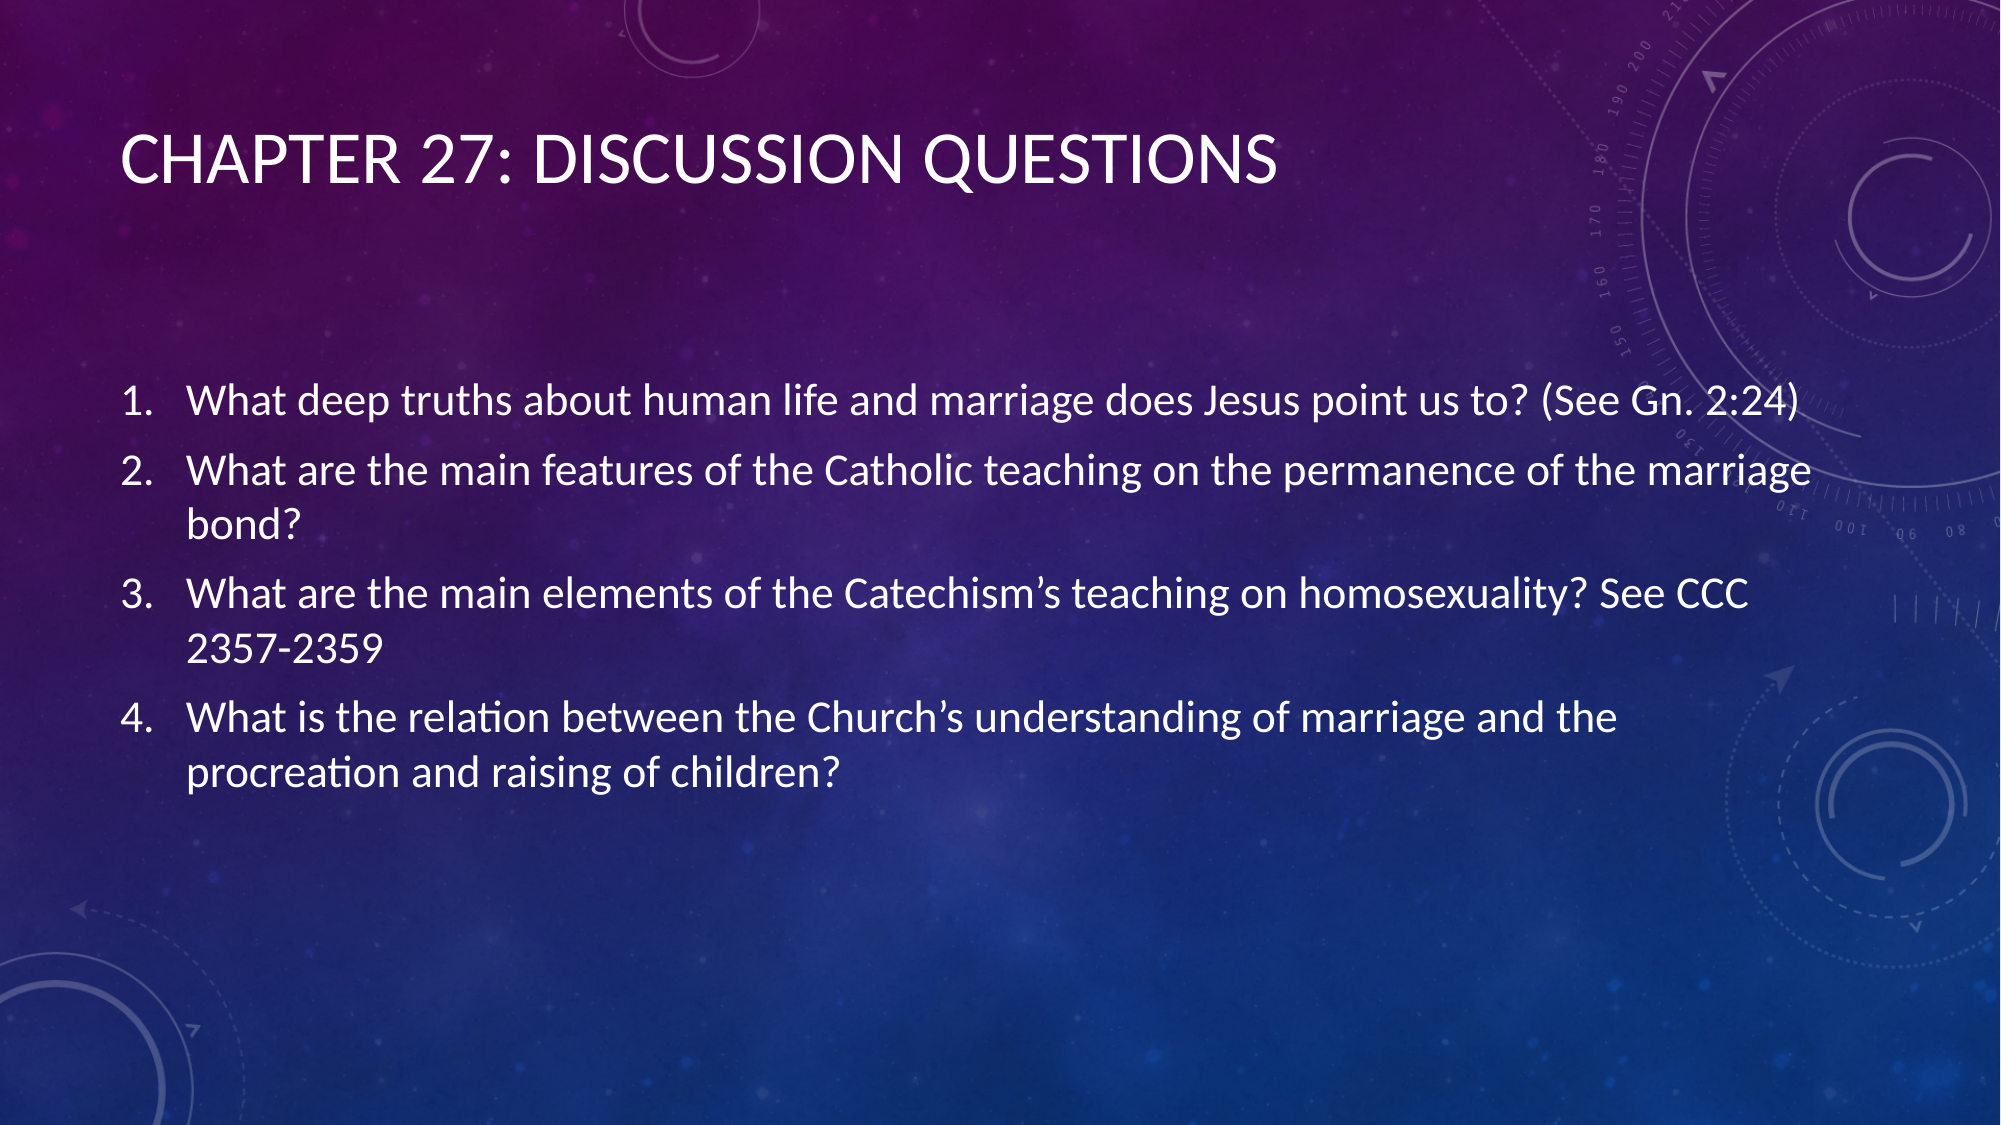

# Chapter 27: Discussion Questions
What deep truths about human life and marriage does Jesus point us to? (See Gn. 2:24)
What are the main features of the Catholic teaching on the permanence of the marriage bond?
What are the main elements of the Catechism’s teaching on homosexuality? See CCC 2357-2359
What is the relation between the Church’s understanding of marriage and the procreation and raising of children?